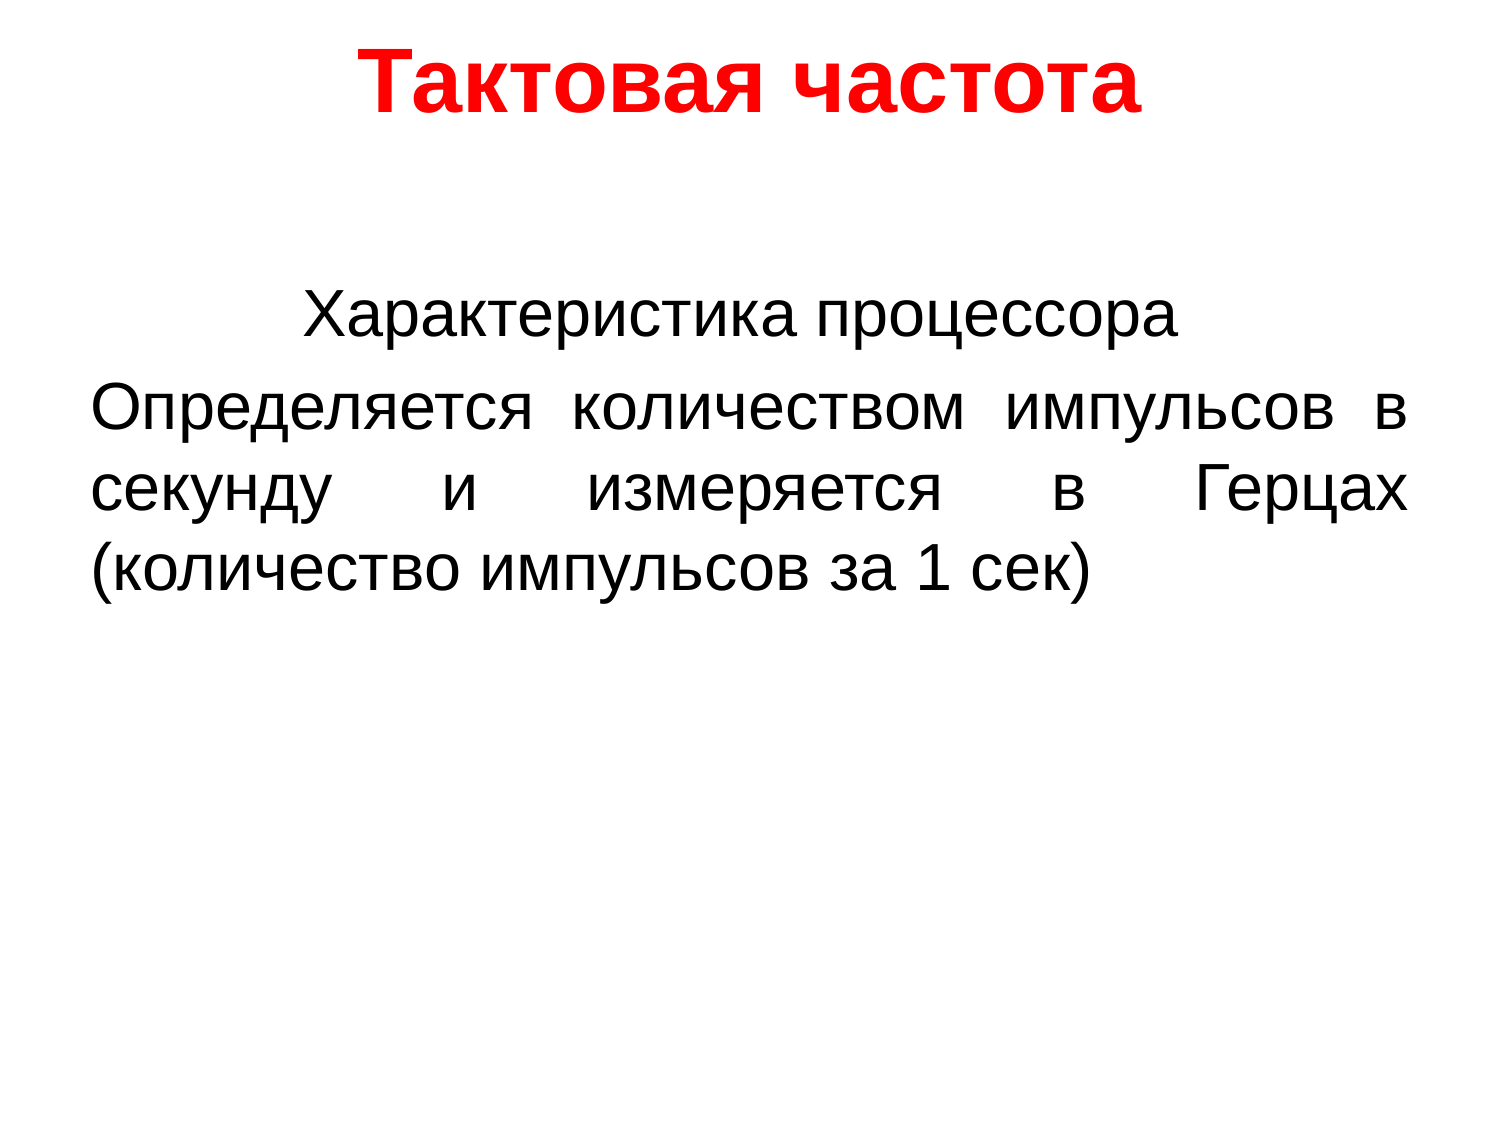

# Тактовая частота
Характеристика процессора
Определяется количеством импульсов в секунду и измеряется в Герцах (количество импульсов за 1 сек)